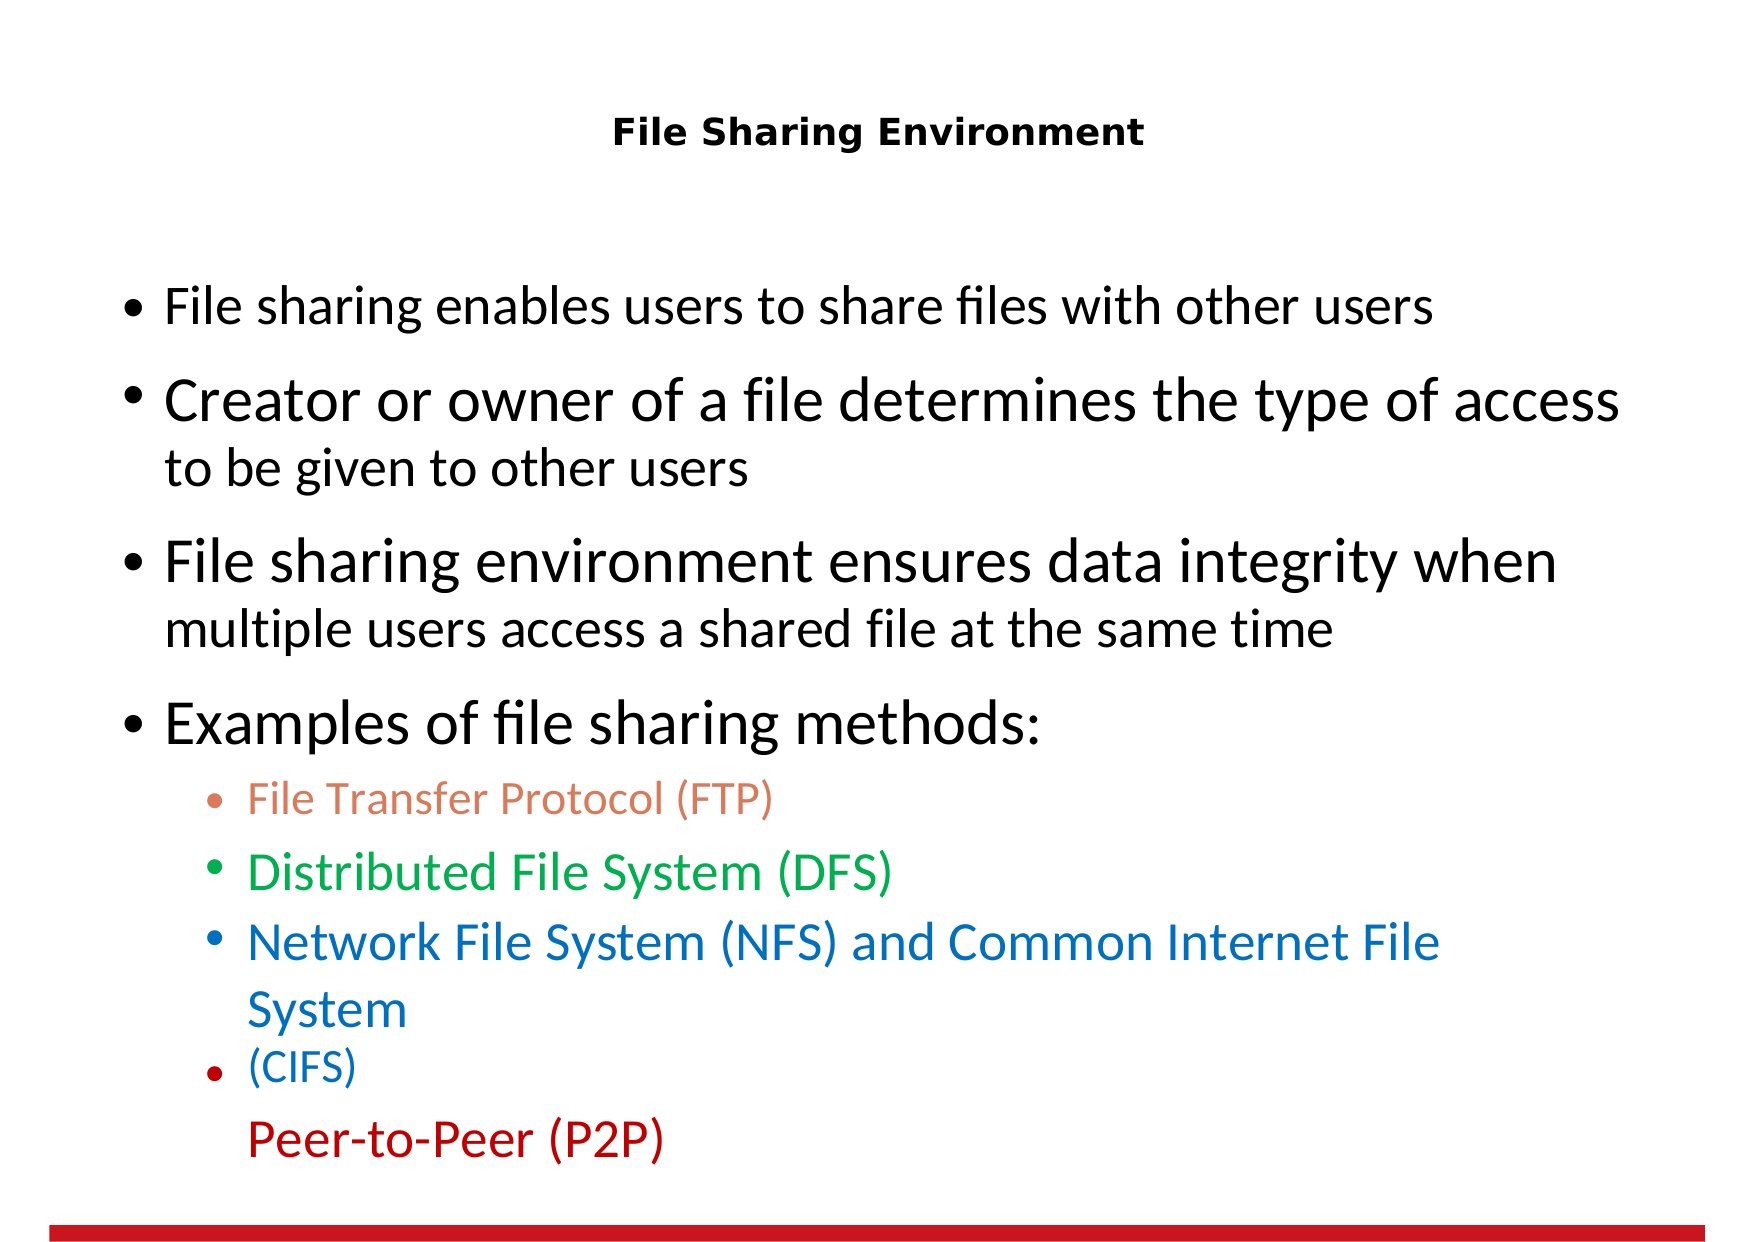

File Sharing Environment
•
•
File sharing enables users to share files with other users
Creator or owner of a file determines the type of access
to be given to other users
File sharing environment ensures data integrity when
multiple users access a shared file at the same time
Examples of file sharing methods:
•
•
•
•
•
File Transfer Protocol (FTP)
Distributed File System (DFS)
Network File System (NFS) and Common Internet File System
(CIFS)
Peer-to-Peer (P2P)
•